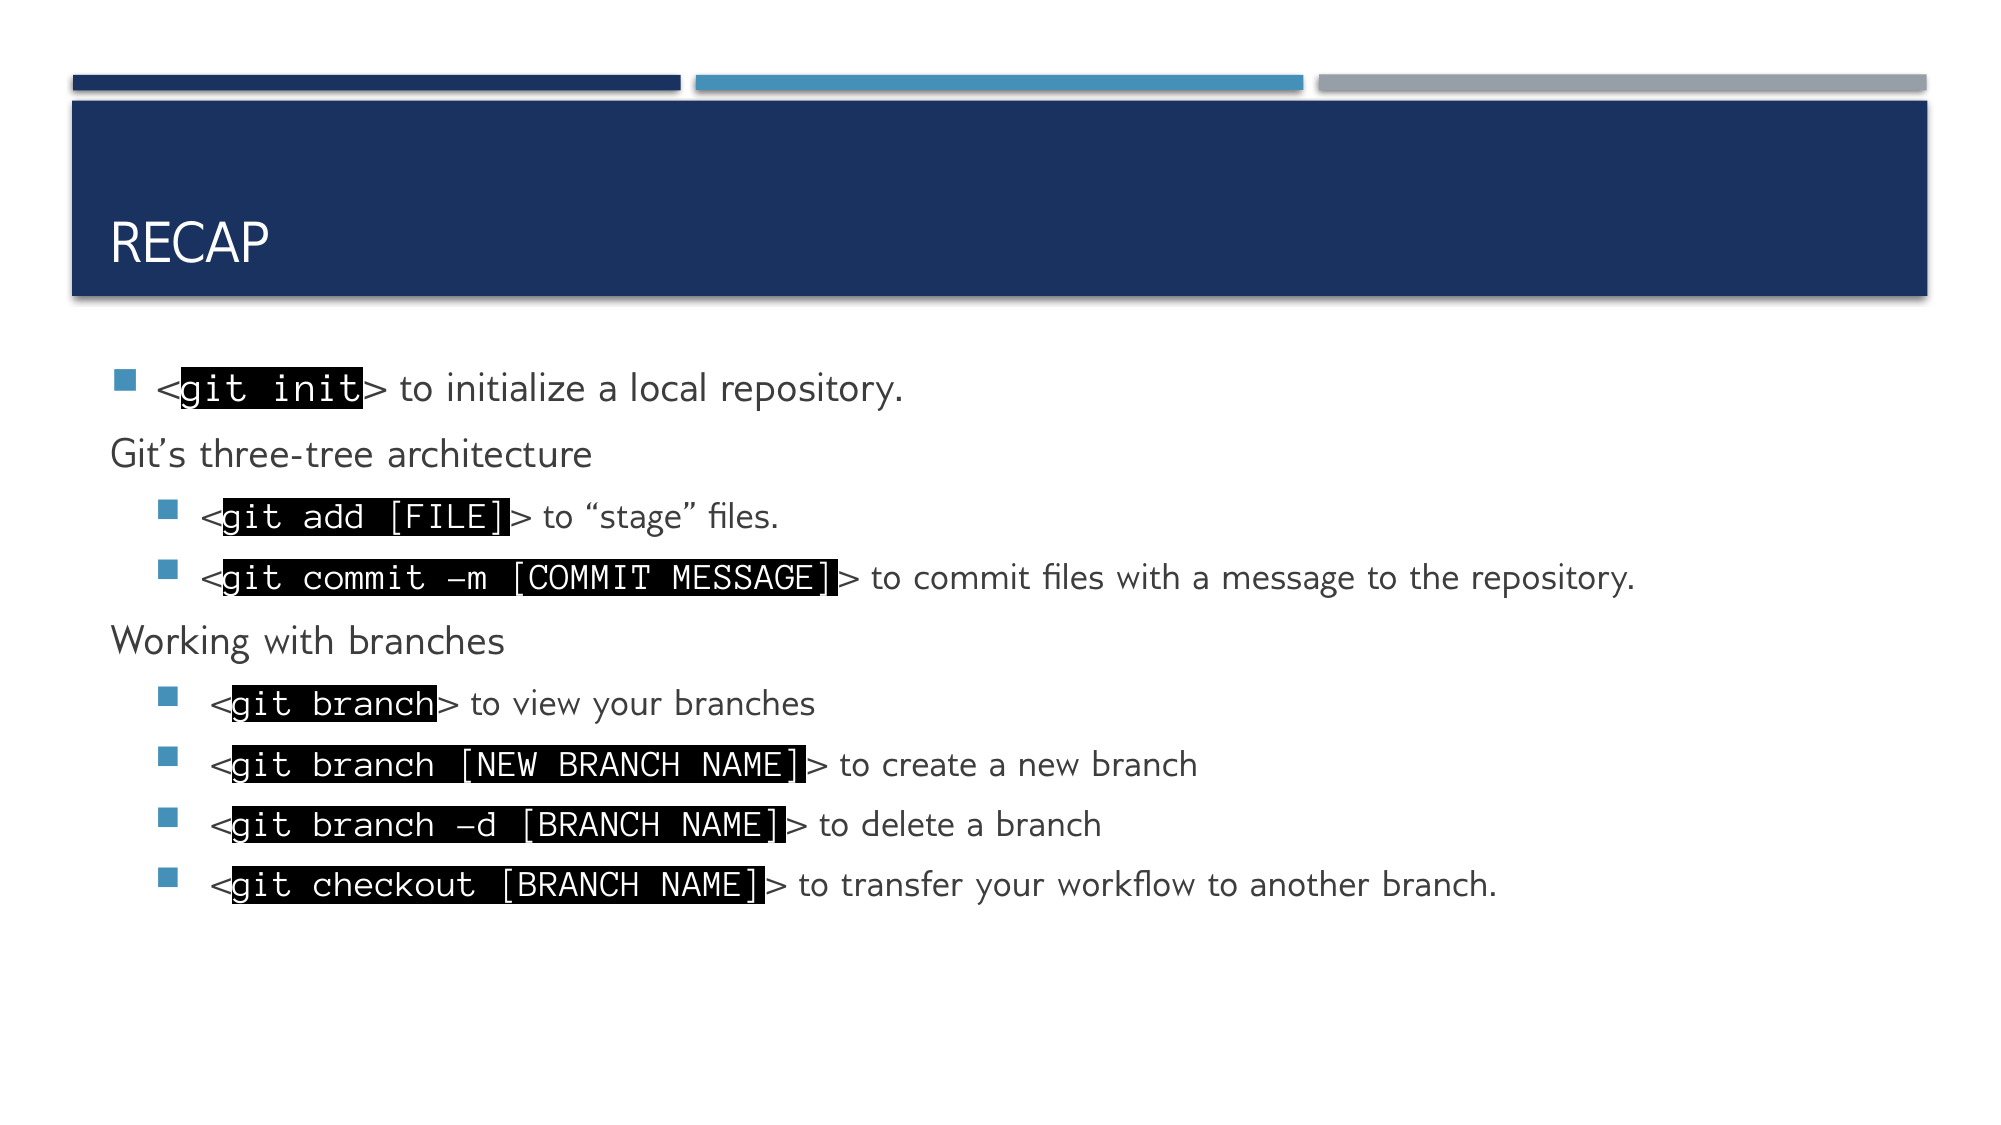

# Recap
<git init> to initialize a local repository.
Git’s three-tree architecture
<git add [FILE]> to “stage” files.
<git commit –m [COMMIT MESSAGE]> to commit files with a message to the repository.
Working with branches
<git branch> to view your branches
<git branch [NEW BRANCH NAME]> to create a new branch
<git branch –d [BRANCH NAME]> to delete a branch
<git checkout [BRANCH NAME]> to transfer your workflow to another branch.